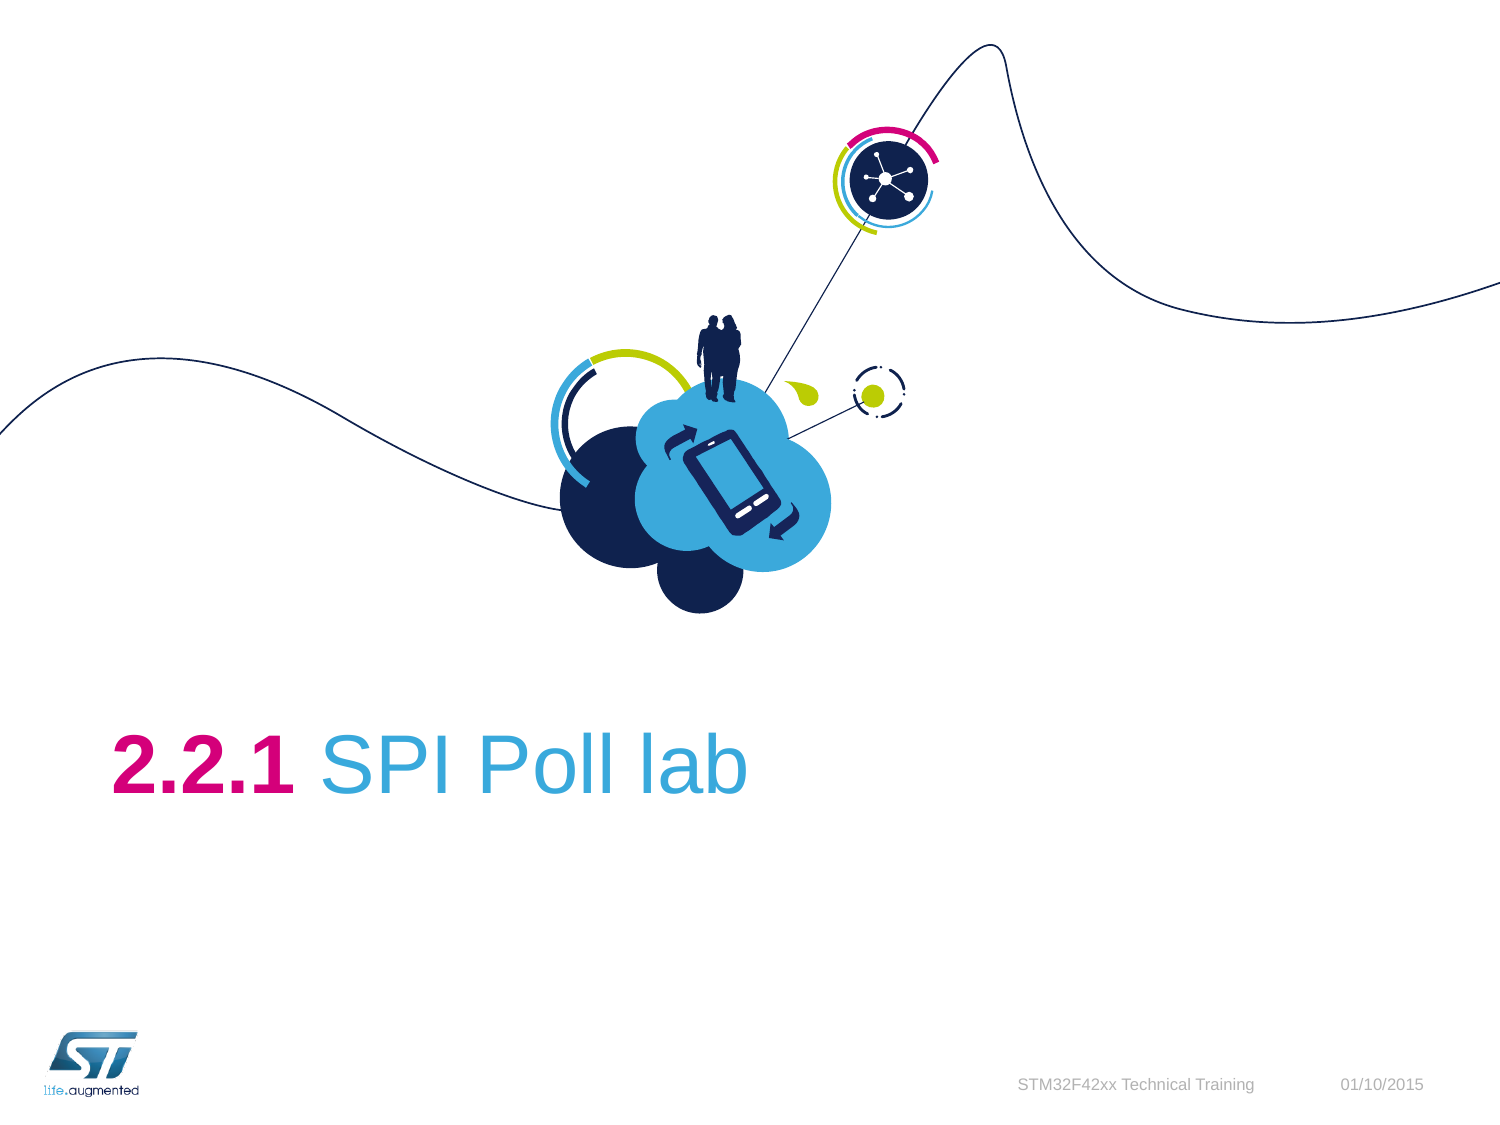

# 2.2.1 SPI Poll lab
STM32F42xx Technical Training
01/10/2015